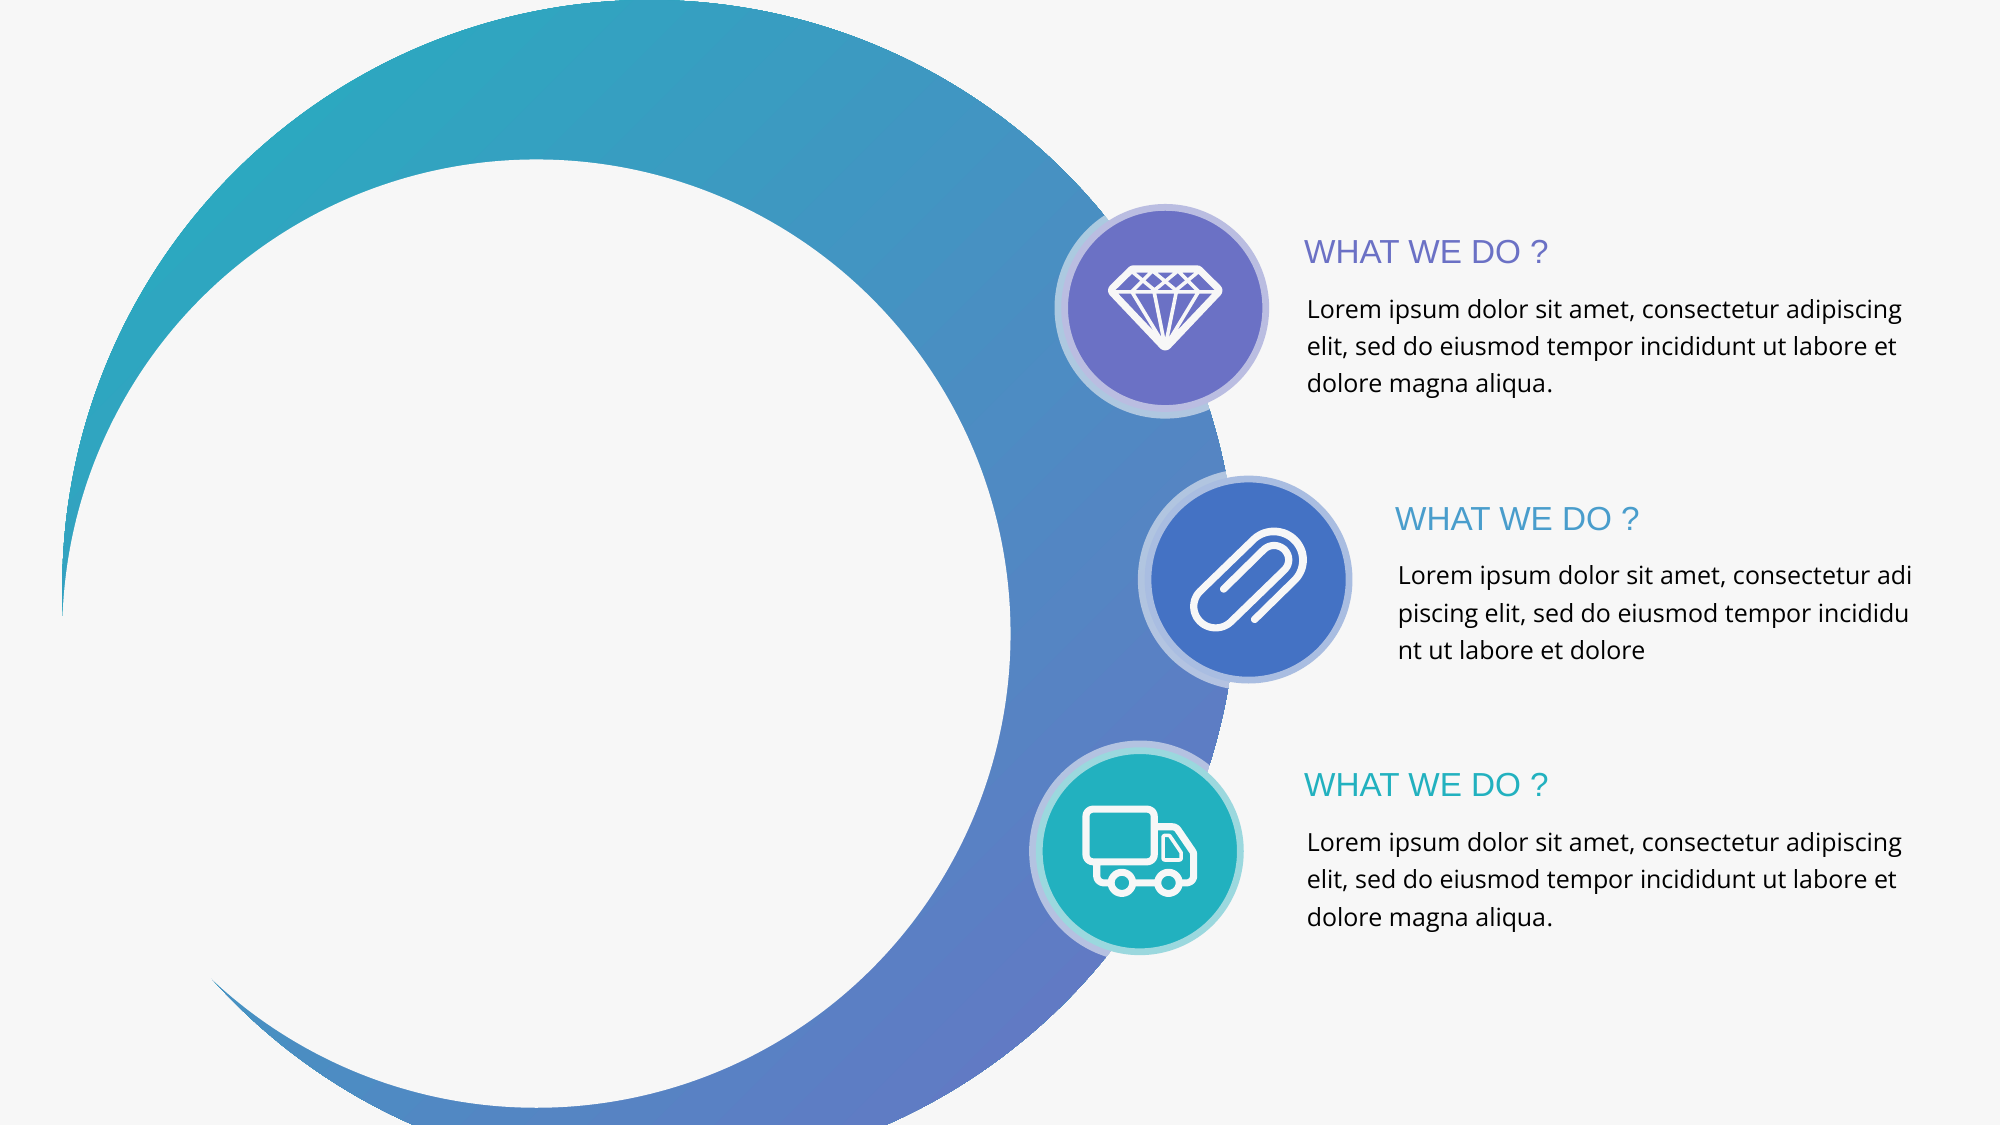

WHAT WE DO ?
Lorem ipsum dolor sit amet, consectetur adipiscing elit, sed do eiusmod tempor incididunt ut labore et dolore magna aliqua.

WHAT WE DO ?
Lorem ipsum dolor sit amet, consectetur adi piscing elit, sed do eiusmod tempor incididu nt ut labore et dolore

WHAT WE DO ?
Lorem ipsum dolor sit amet, consectetur adipiscing elit, sed do eiusmod tempor incididunt ut labore et dolore magna aliqua.